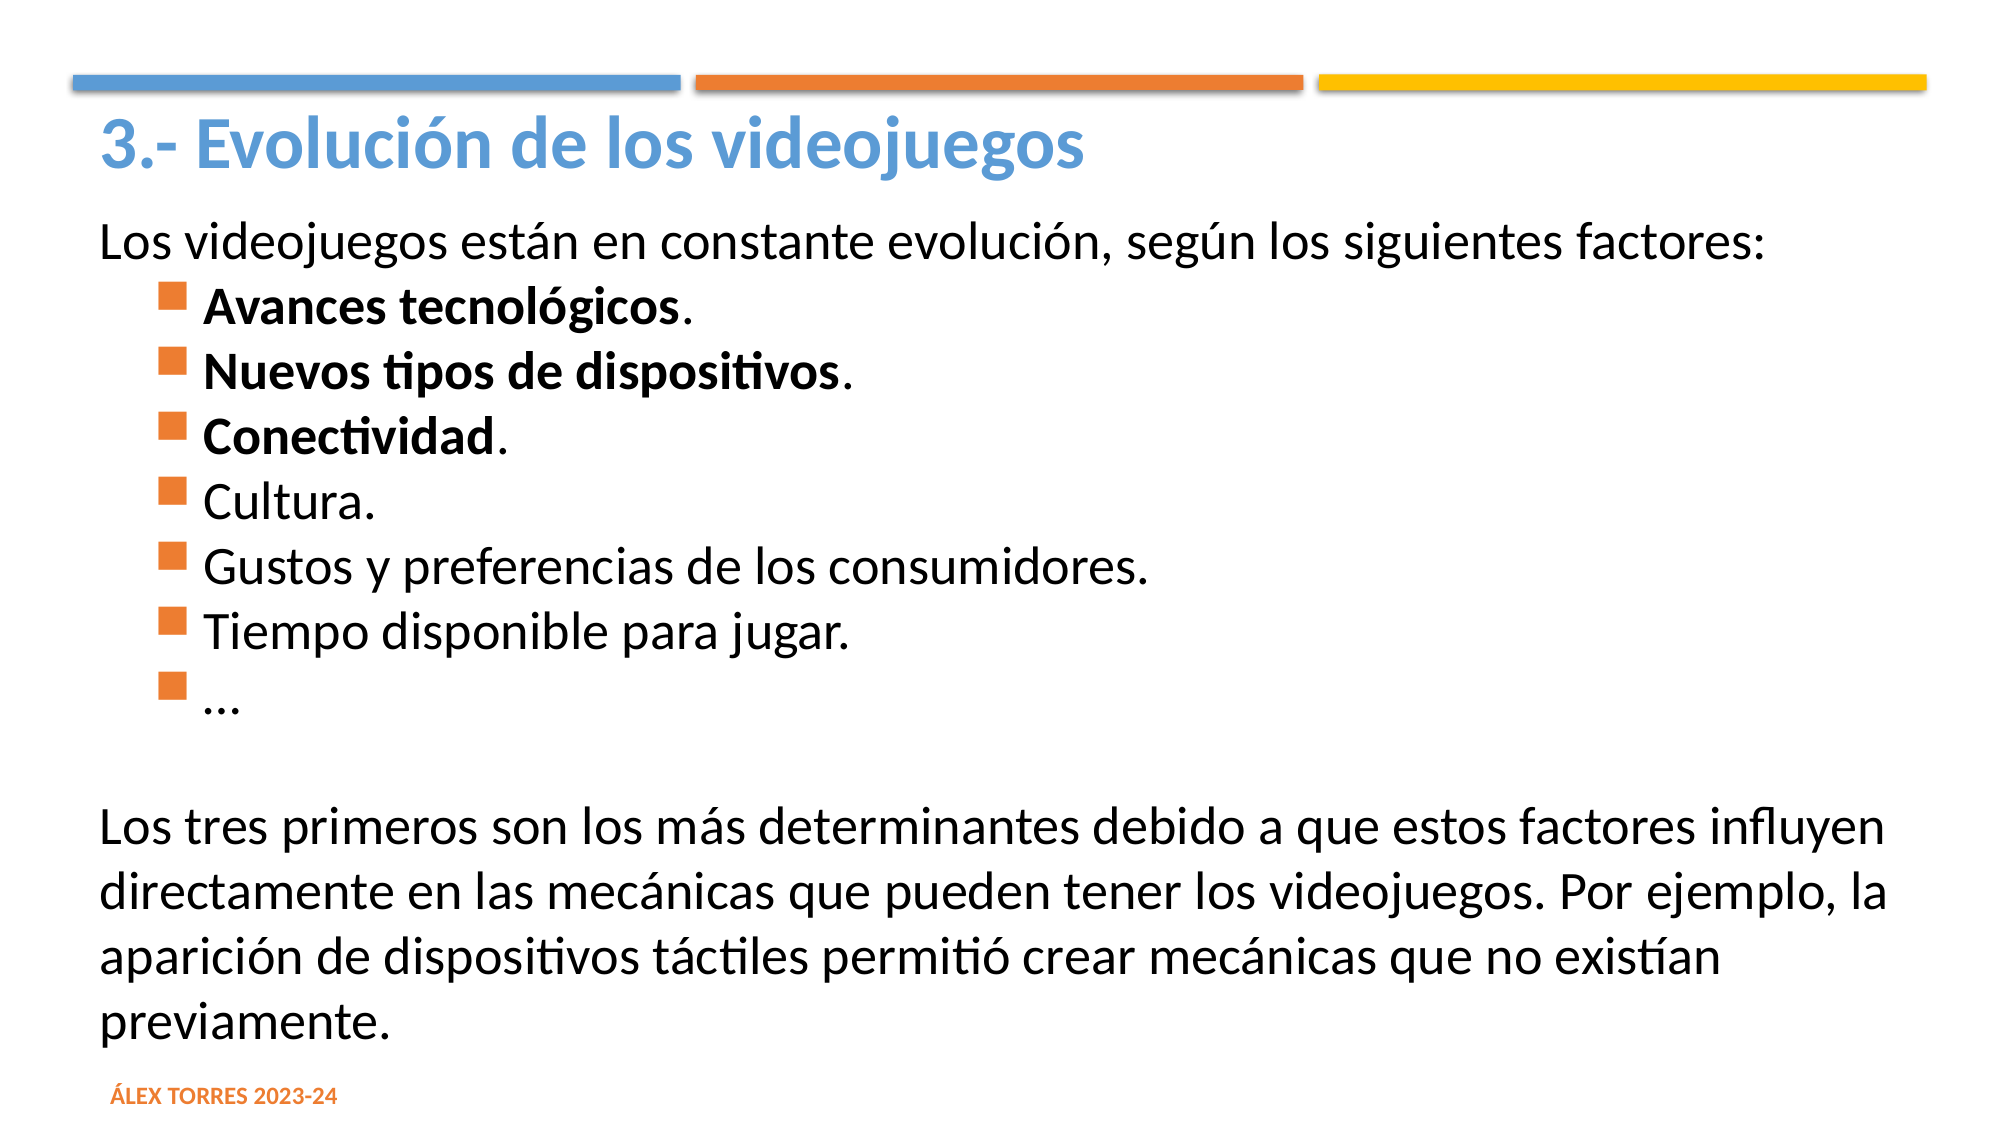

3.- Evolución de los videojuegos
Los videojuegos están en constante evolución, según los siguientes factores:
Avances tecnológicos.
Nuevos tipos de dispositivos.
Conectividad.
Cultura.
Gustos y preferencias de los consumidores.
Tiempo disponible para jugar.
…

Los tres primeros son los más determinantes debido a que estos factores influyen directamente en las mecánicas que pueden tener los videojuegos. Por ejemplo, la aparición de dispositivos táctiles permitió crear mecánicas que no existían previamente.